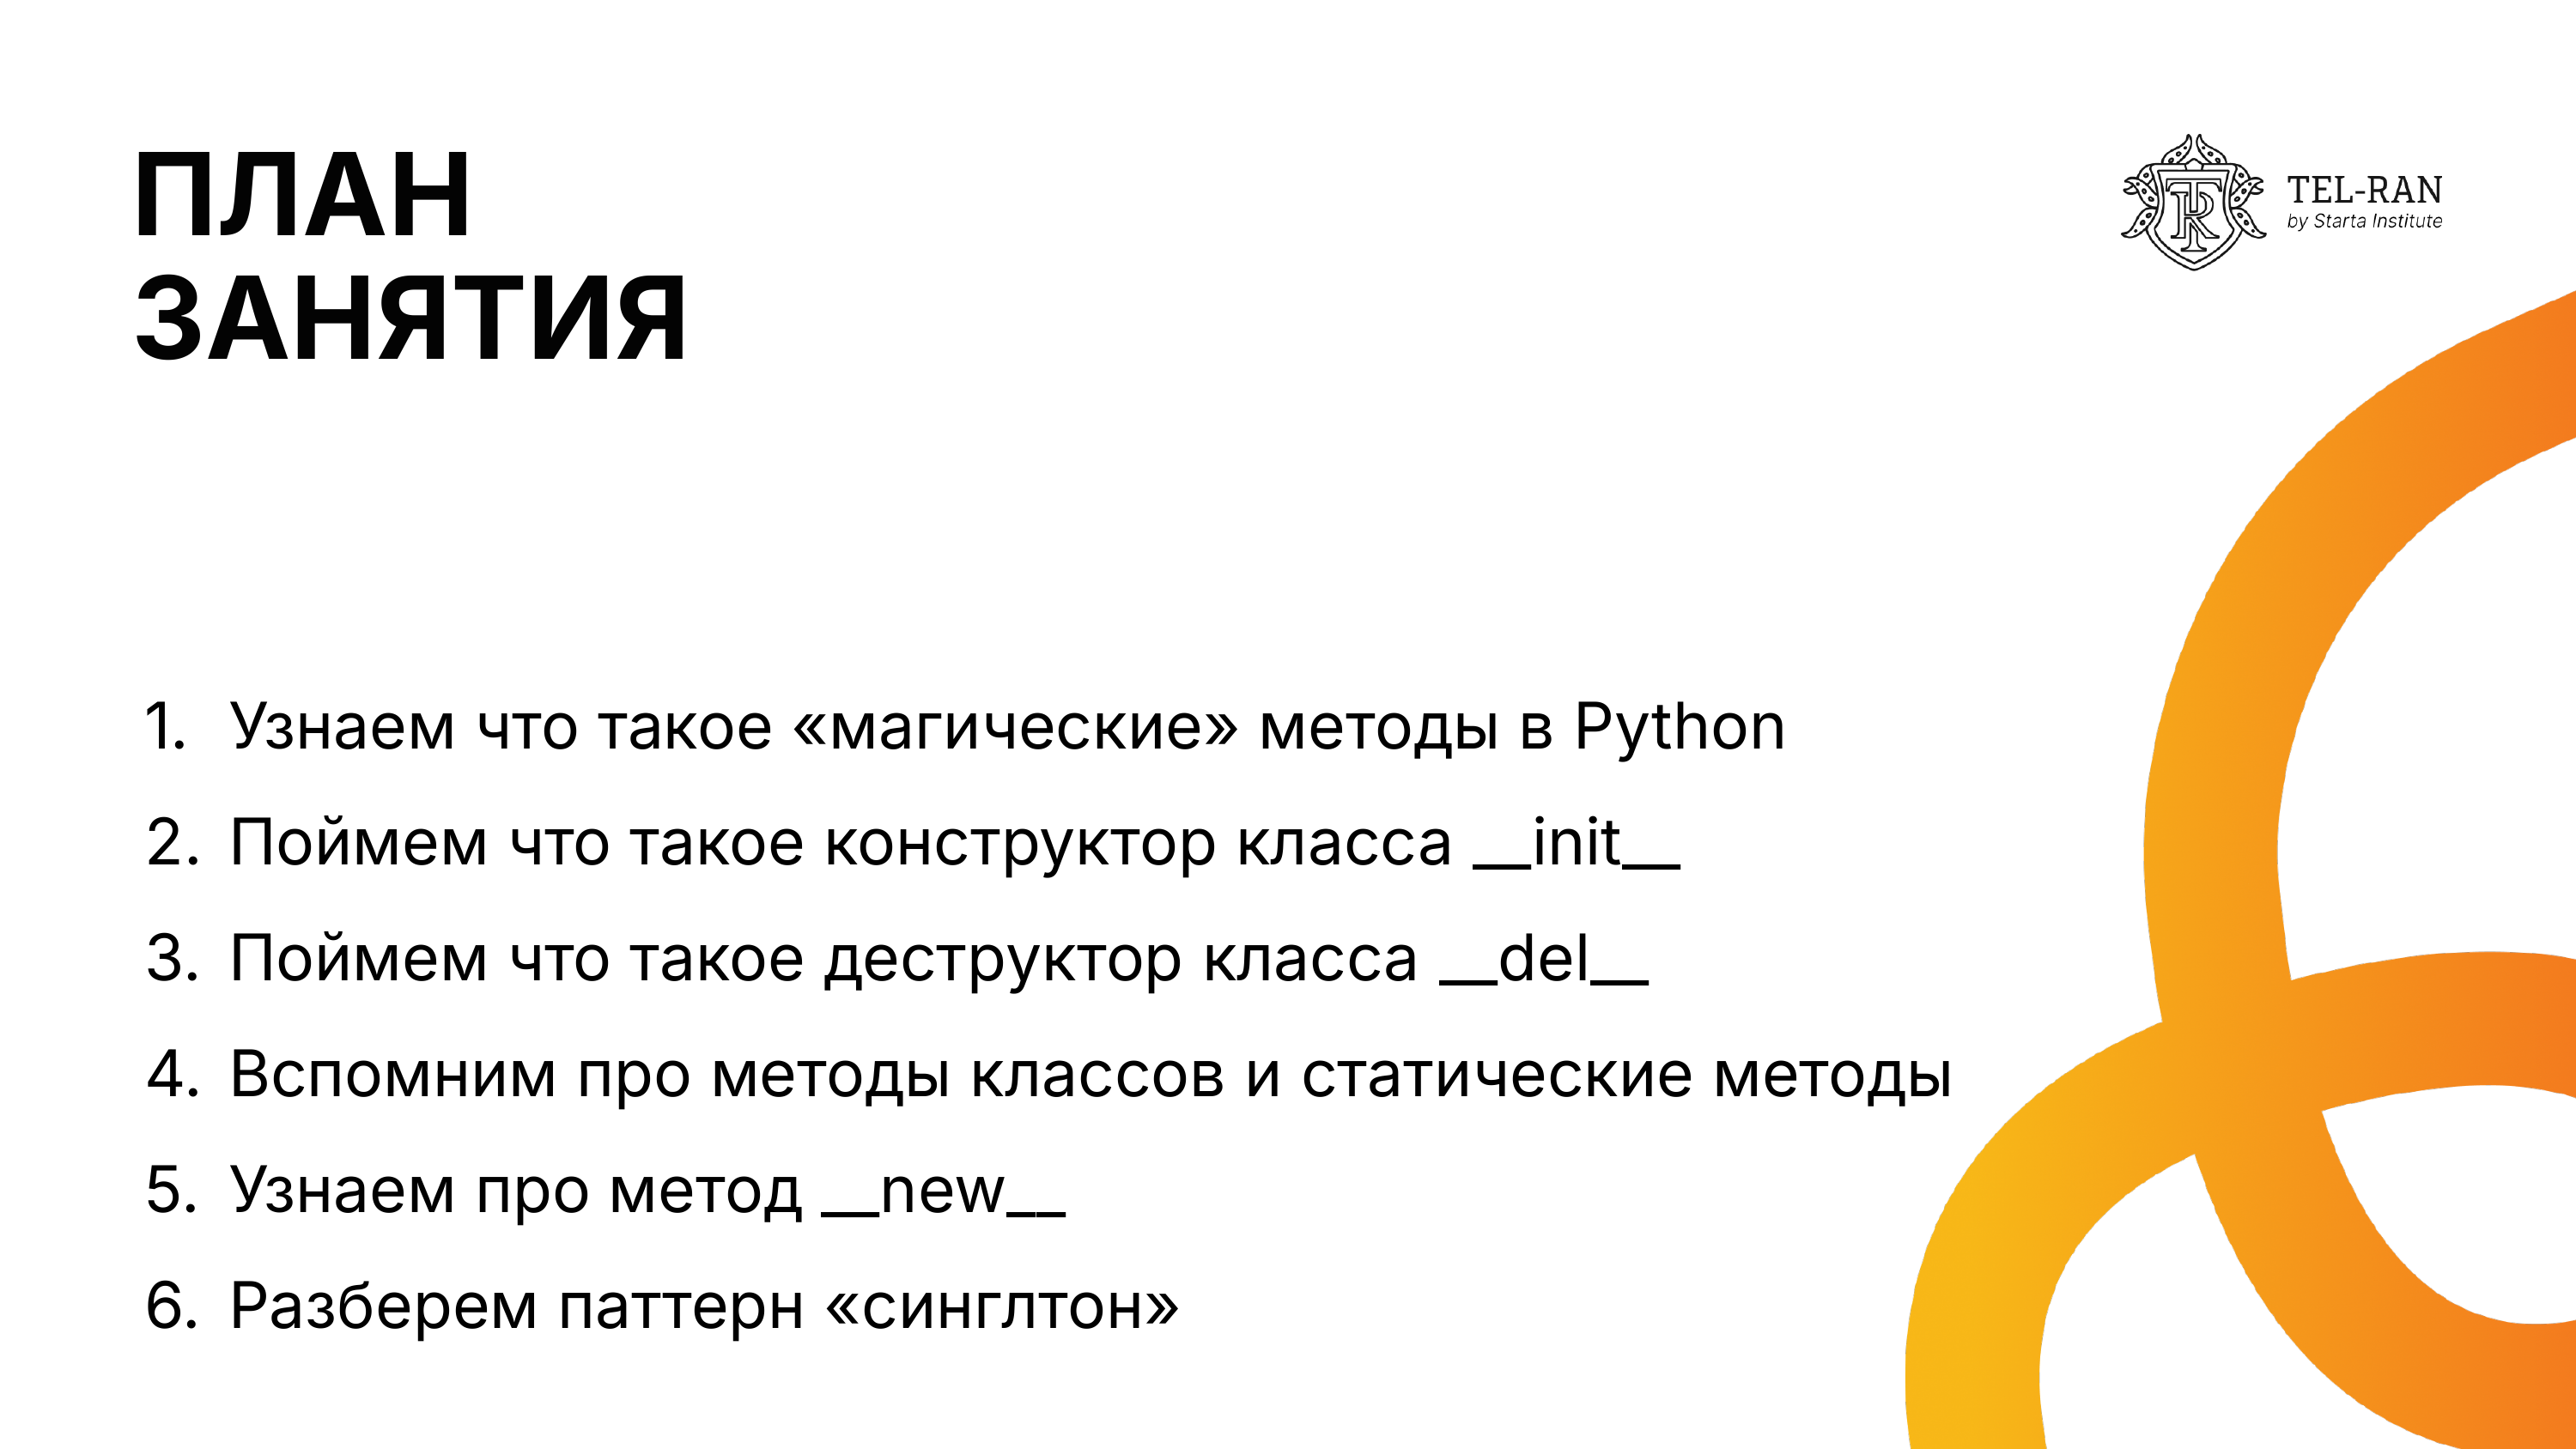

ПЛАН
ЗАНЯТИЯ
Узнаем что такое «магические» методы в Python
Поймем что такое конструктор класса __init__
Поймем что такое деструктор класса __del__
Вспомним про методы классов и статические методы
Узнаем про метод __new__
Разберем паттерн «синглтон»